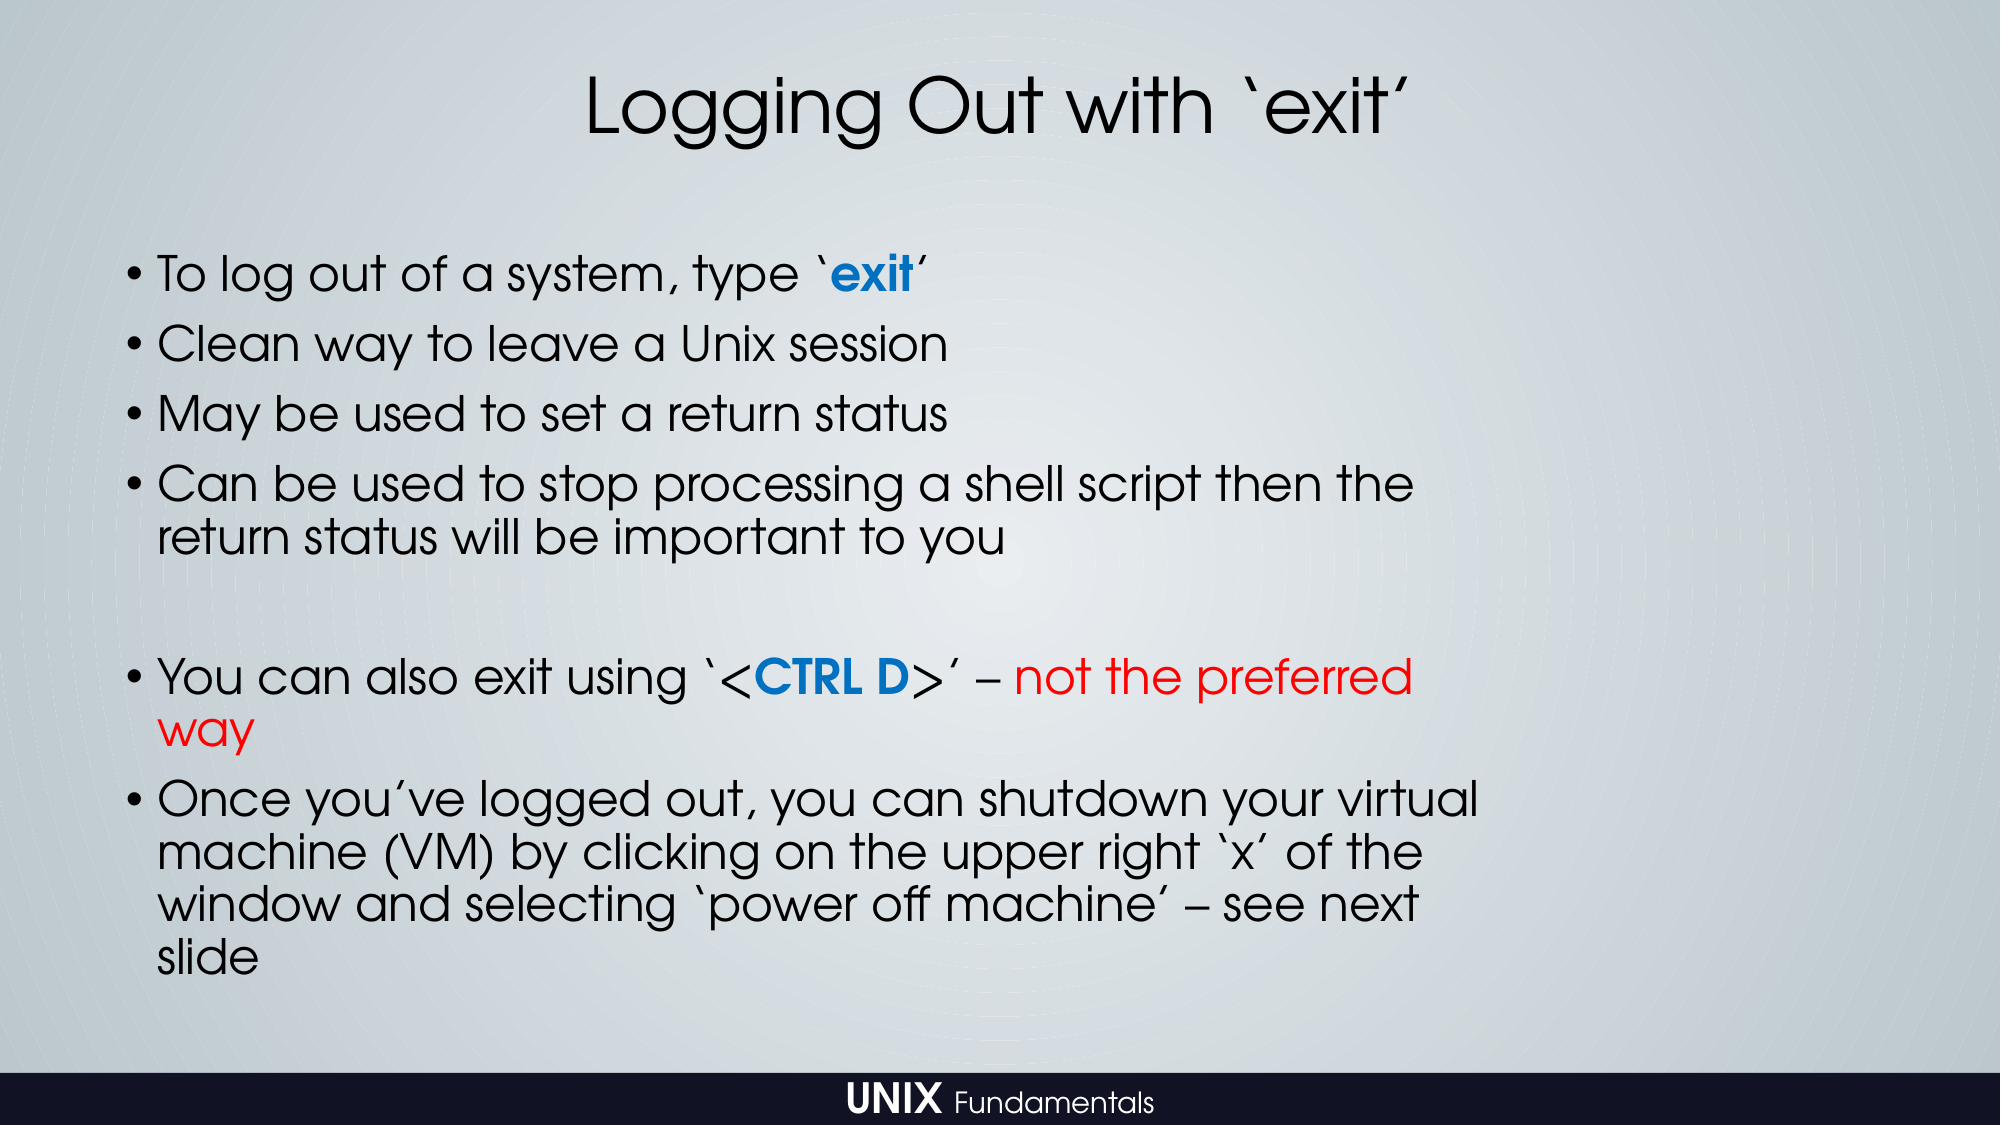

# Logging Out with ‘exit’
To log out of a system, type ‘exit’
Clean way to leave a Unix session
May be used to set a return status
Can be used to stop processing a shell script then the return status will be important to you

You can also exit using ‘<CTRL D>’ – not the preferred way
Once you’ve logged out, you can shutdown your virtual machine (VM) by clicking on the upper right ‘x’ of the window and selecting ‘power off machine’ – see next slide